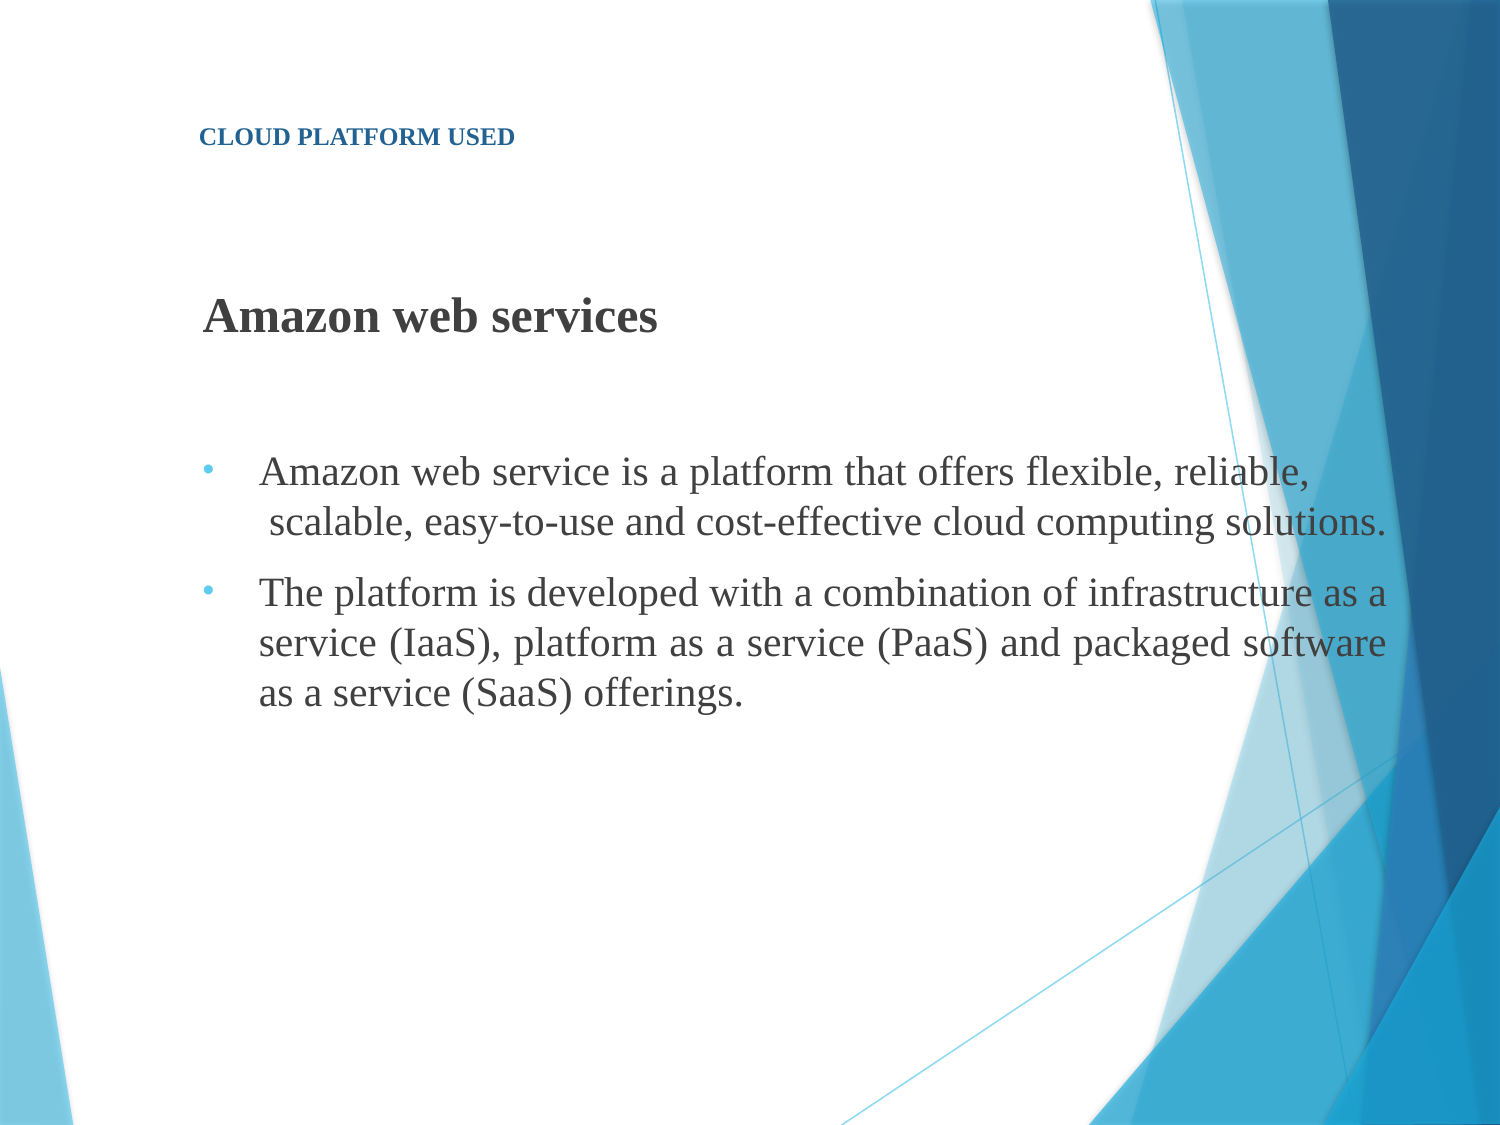

# CLOUD PLATFORM USED
Amazon web services

Amazon web service is a platform that offers flexible, reliable,         scalable, easy-to-use and cost-effective cloud computing solutions.
The platform is developed with a combination of infrastructure as a service (IaaS), platform as a service (PaaS) and packaged software as a service (SaaS) offerings.